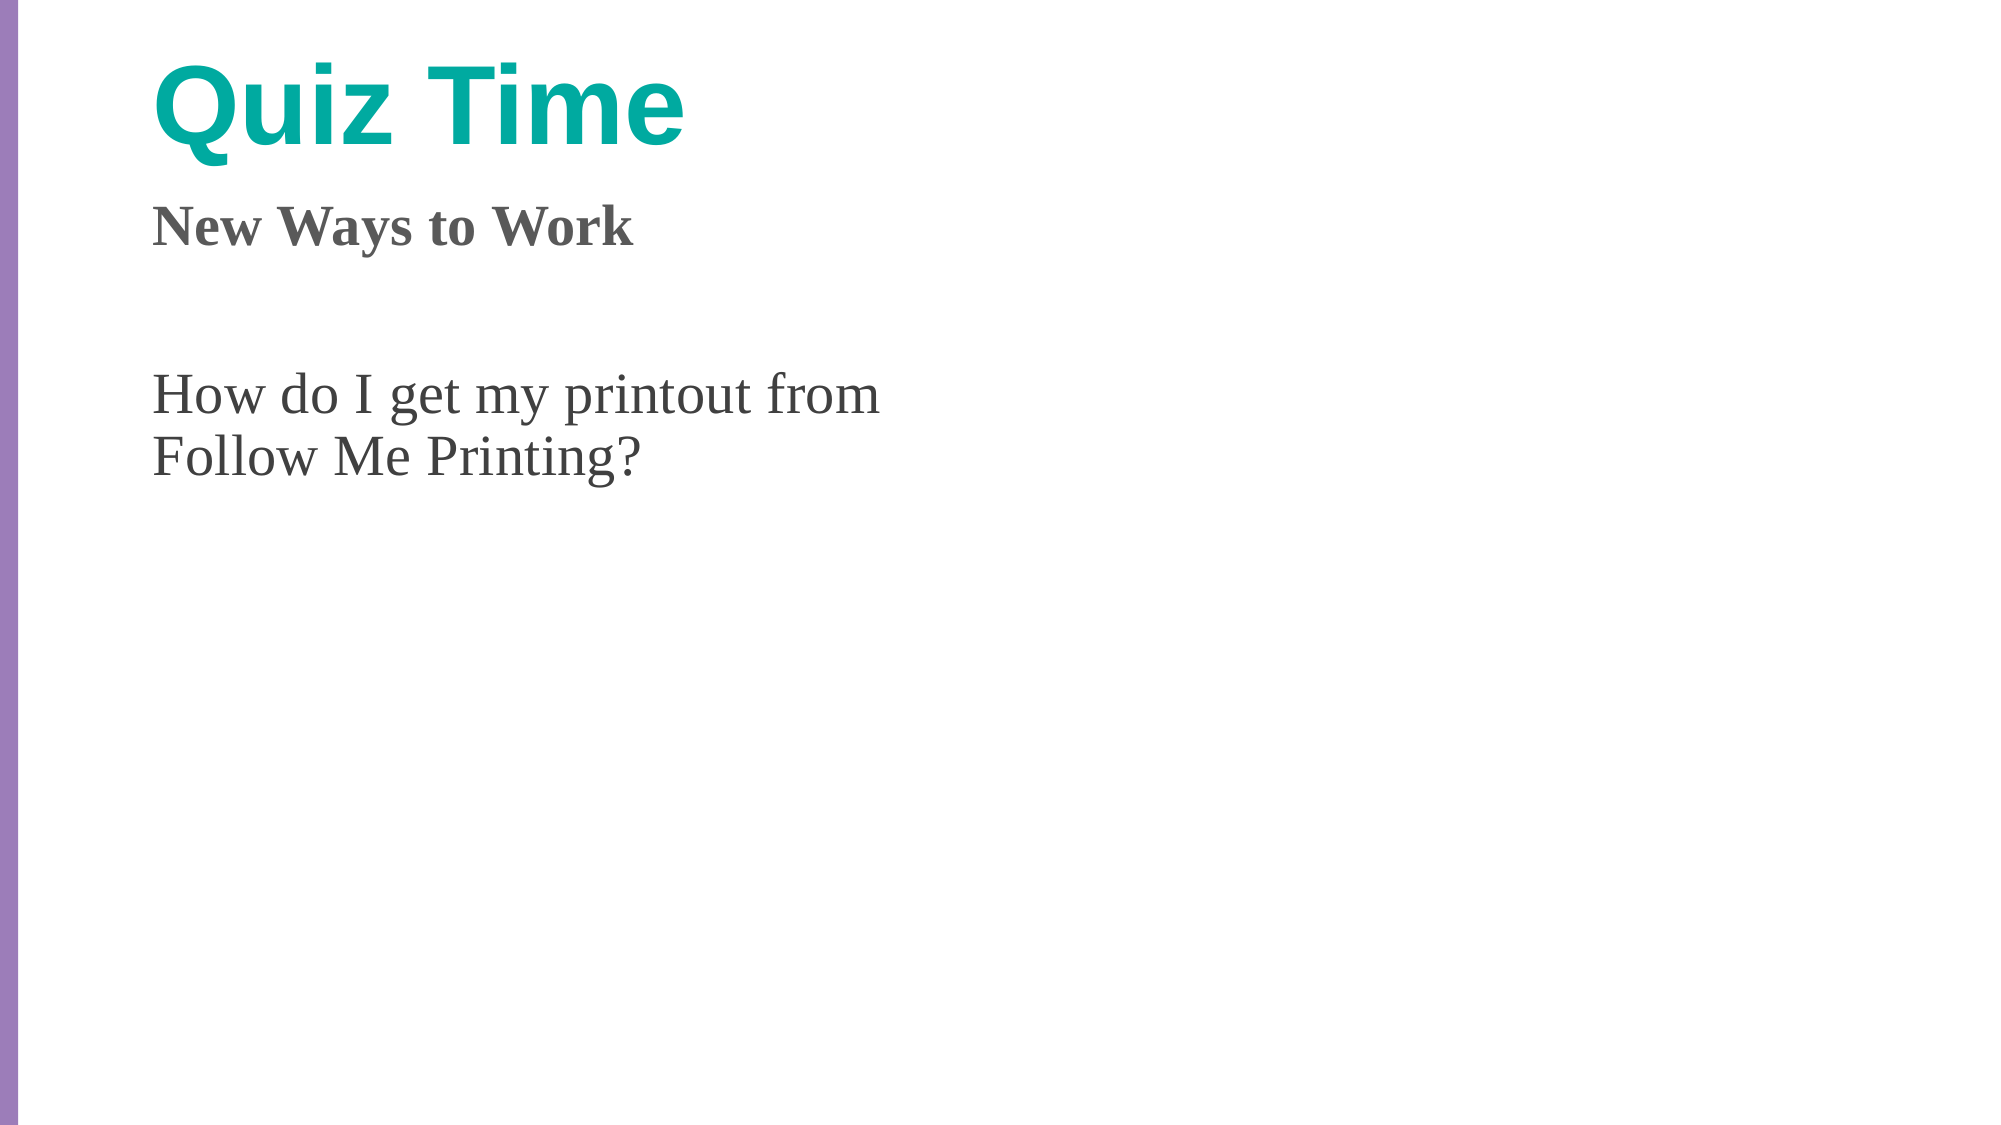

# Quiz Time
New Ways to Work

How do I get my printout from Follow Me Printing?